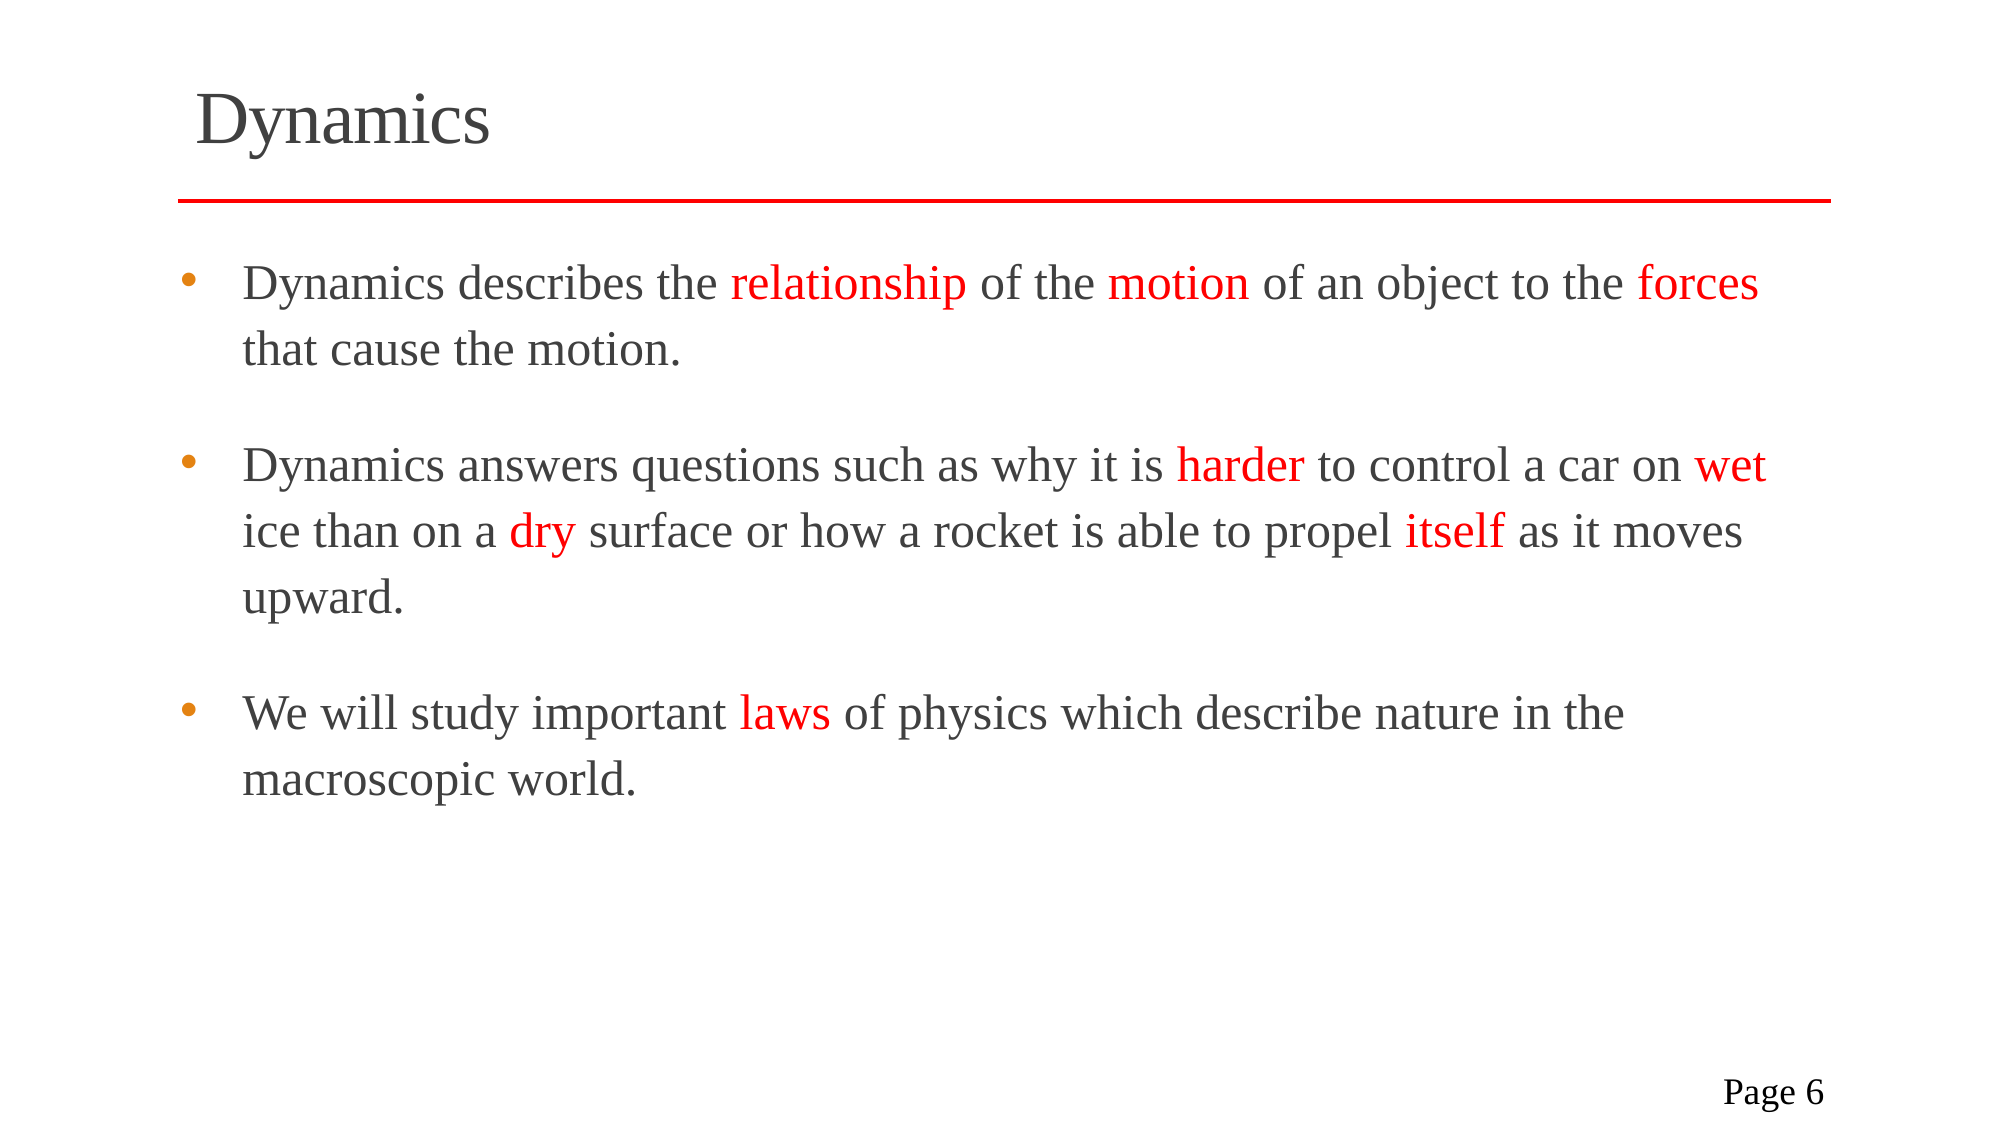

# Dynamics
Dynamics describes the relationship of the motion of an object to the forces that cause the motion.
Dynamics answers questions such as why it is harder to control a car on wet ice than on a dry surface or how a rocket is able to propel itself as it moves upward.
We will study important laws of physics which describe nature in the macroscopic world.

 Page 6